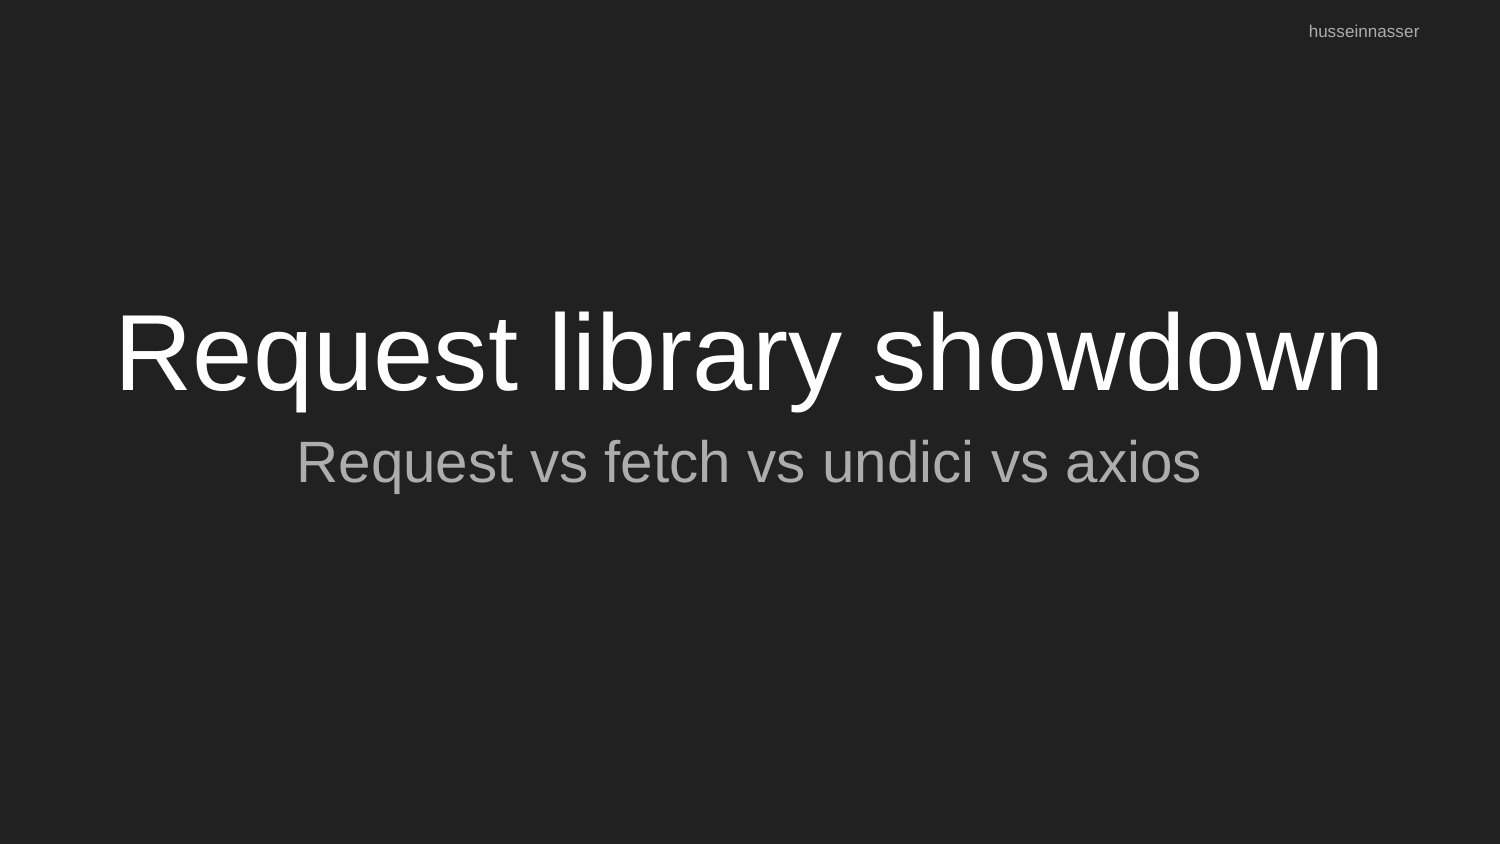

husseinnasser
# Request library showdown
Request vs fetch vs undici vs axios